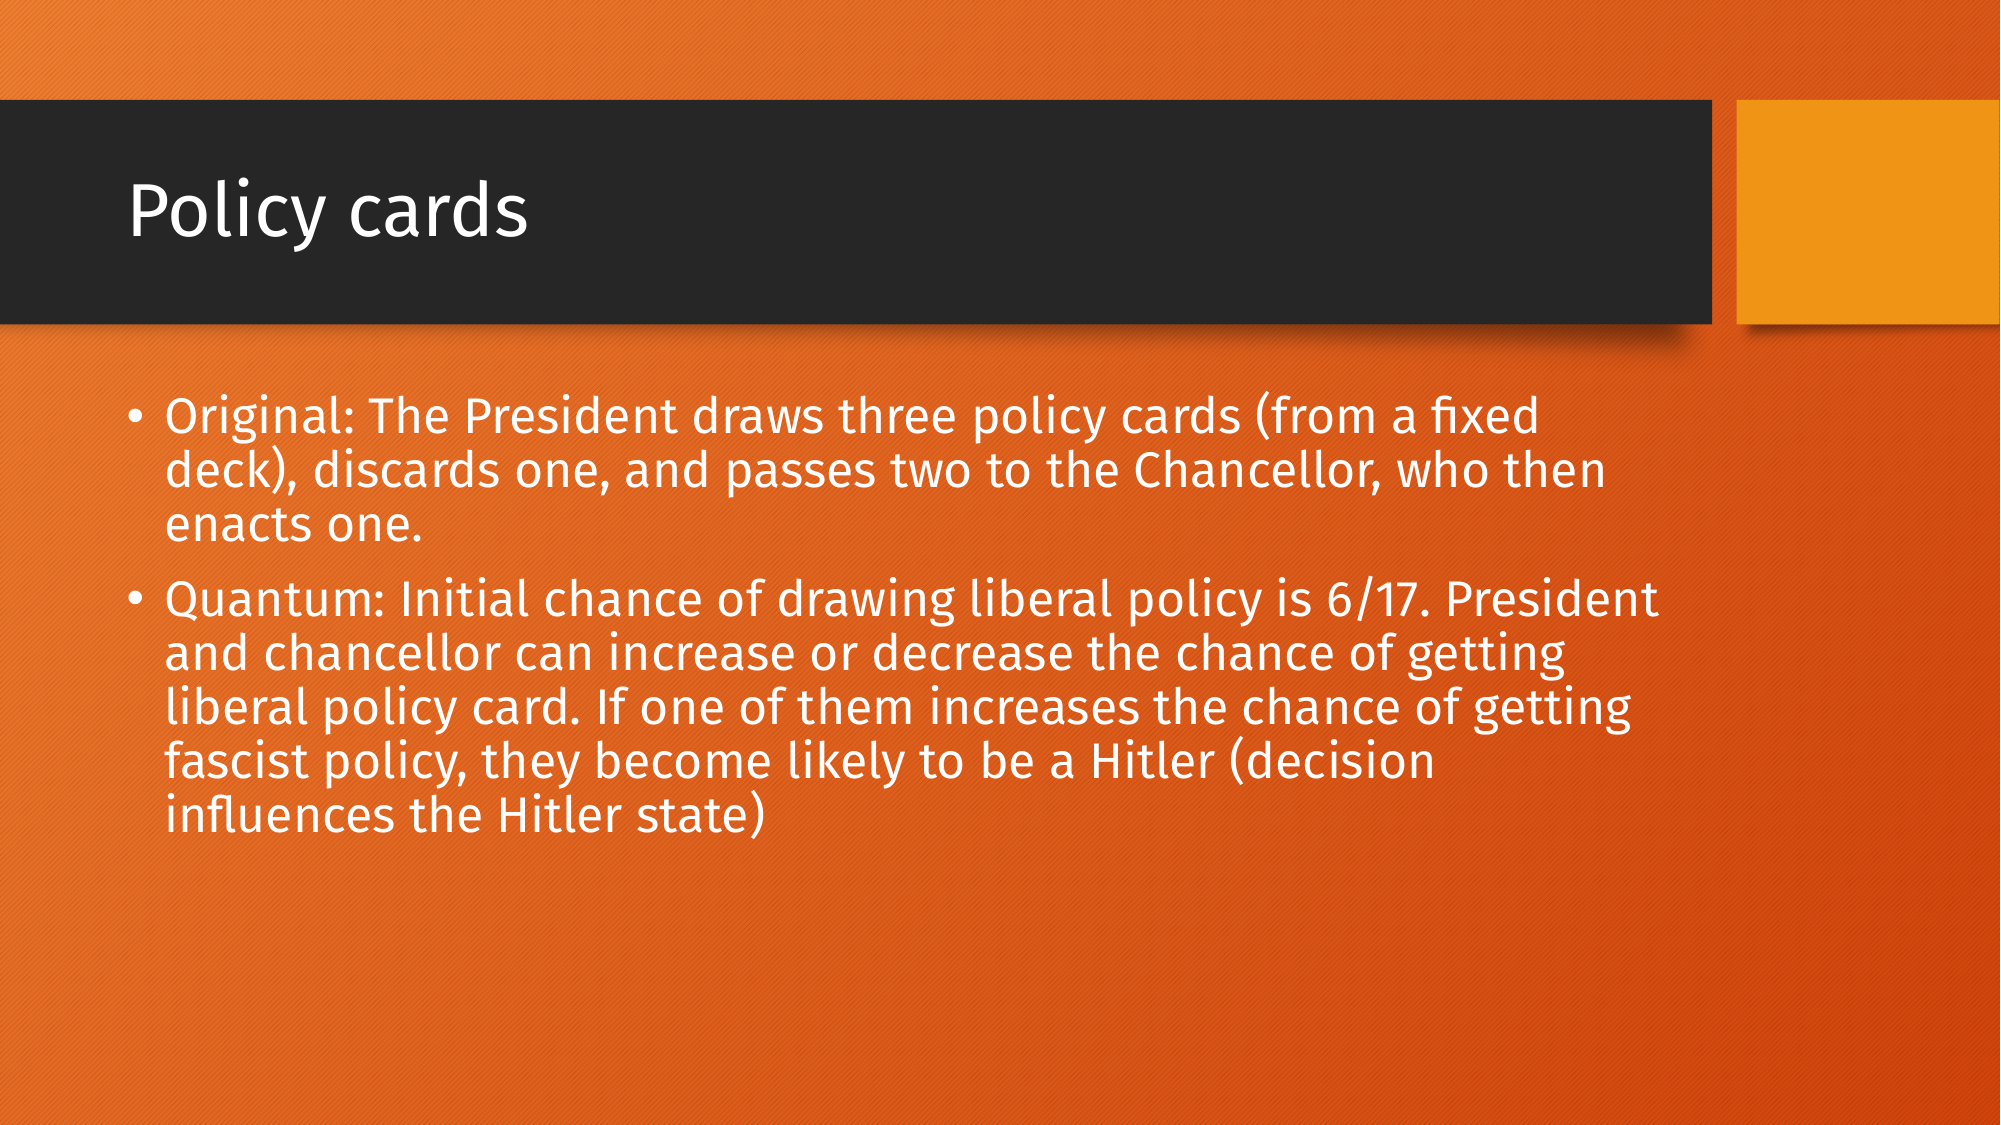

# Policy cards
Original: The President draws three policy cards (from a fixed deck), discards one, and passes two to the Chancellor, who then enacts one.
Quantum: Initial chance of drawing liberal policy is 6/17. President and chancellor can increase or decrease the chance of getting liberal policy card. If one of them increases the chance of getting fascist policy, they become likely to be a Hitler (decision influences the Hitler state)